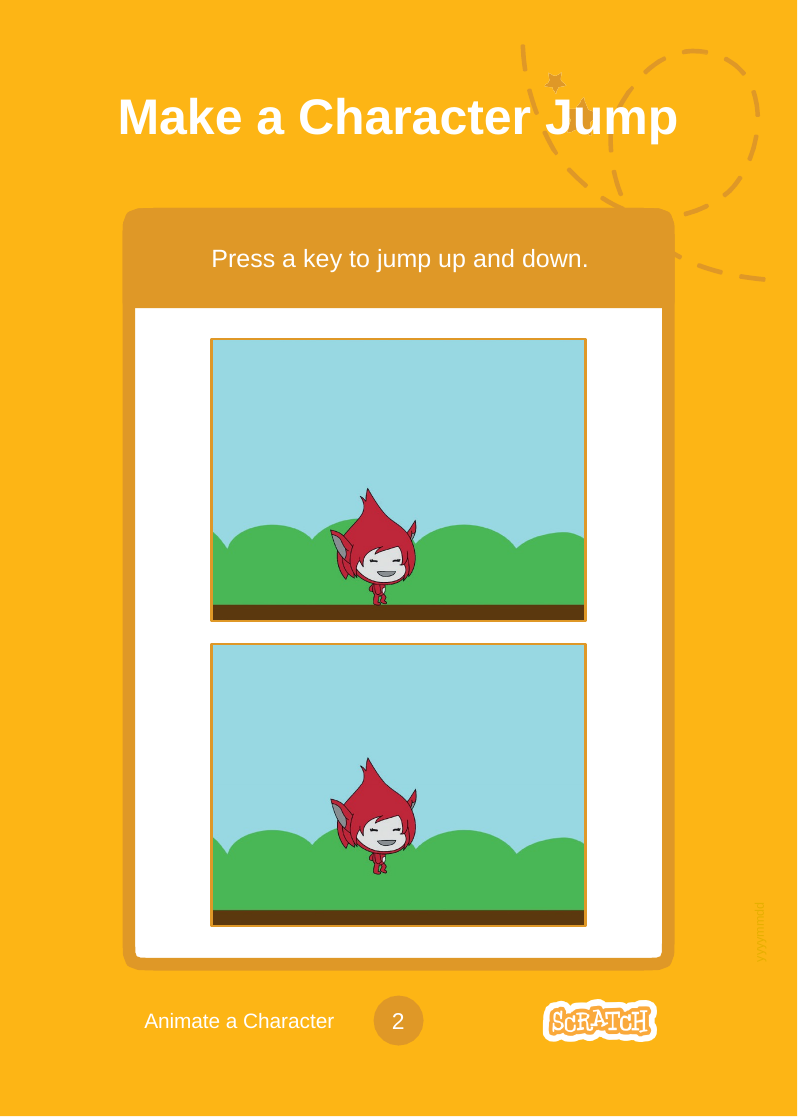

# Make a Character Jump

Press a key to jump up and down.

yyyymmdd

2
Animate a Character